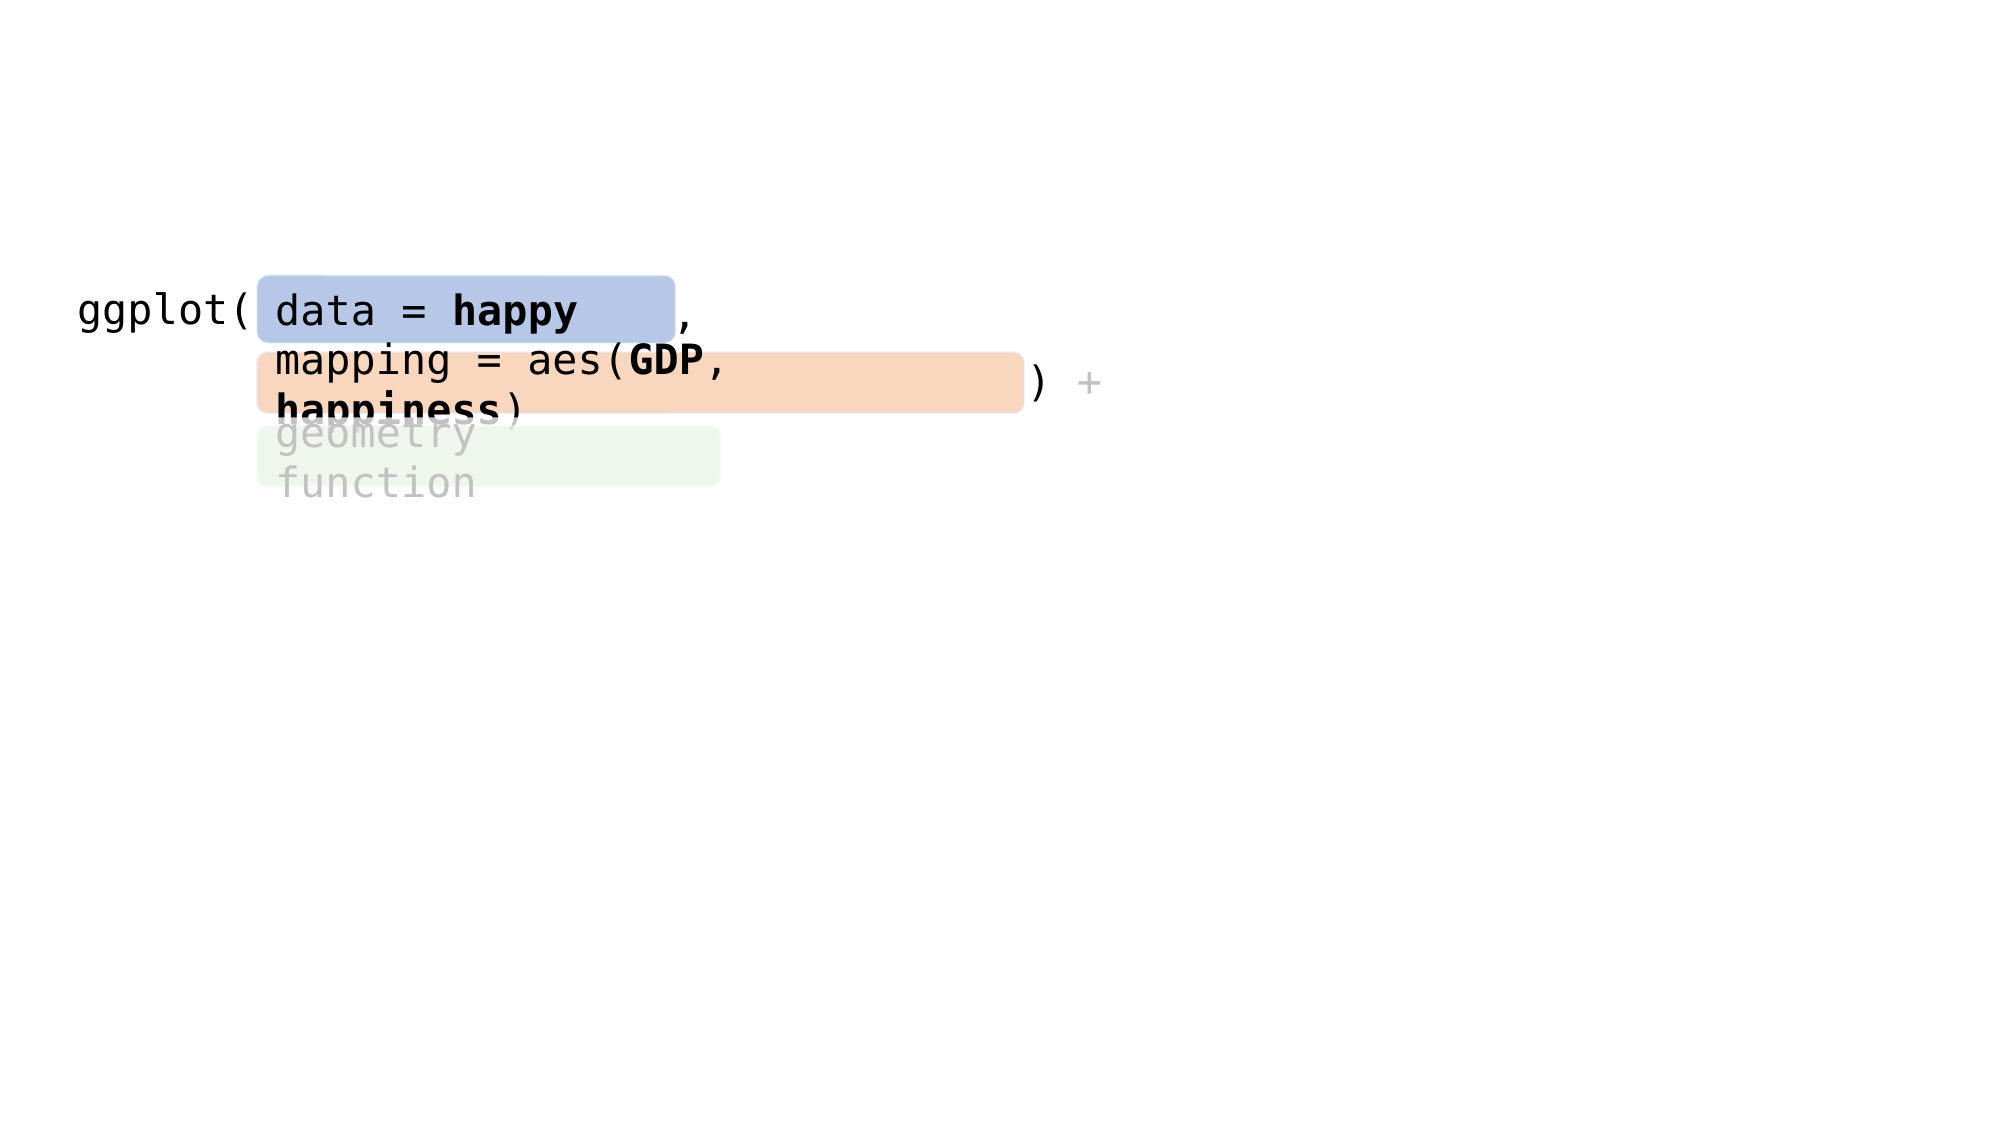

,
ggplot(
data = happy

) +
mapping = aes(GDP, happiness)

geometry function